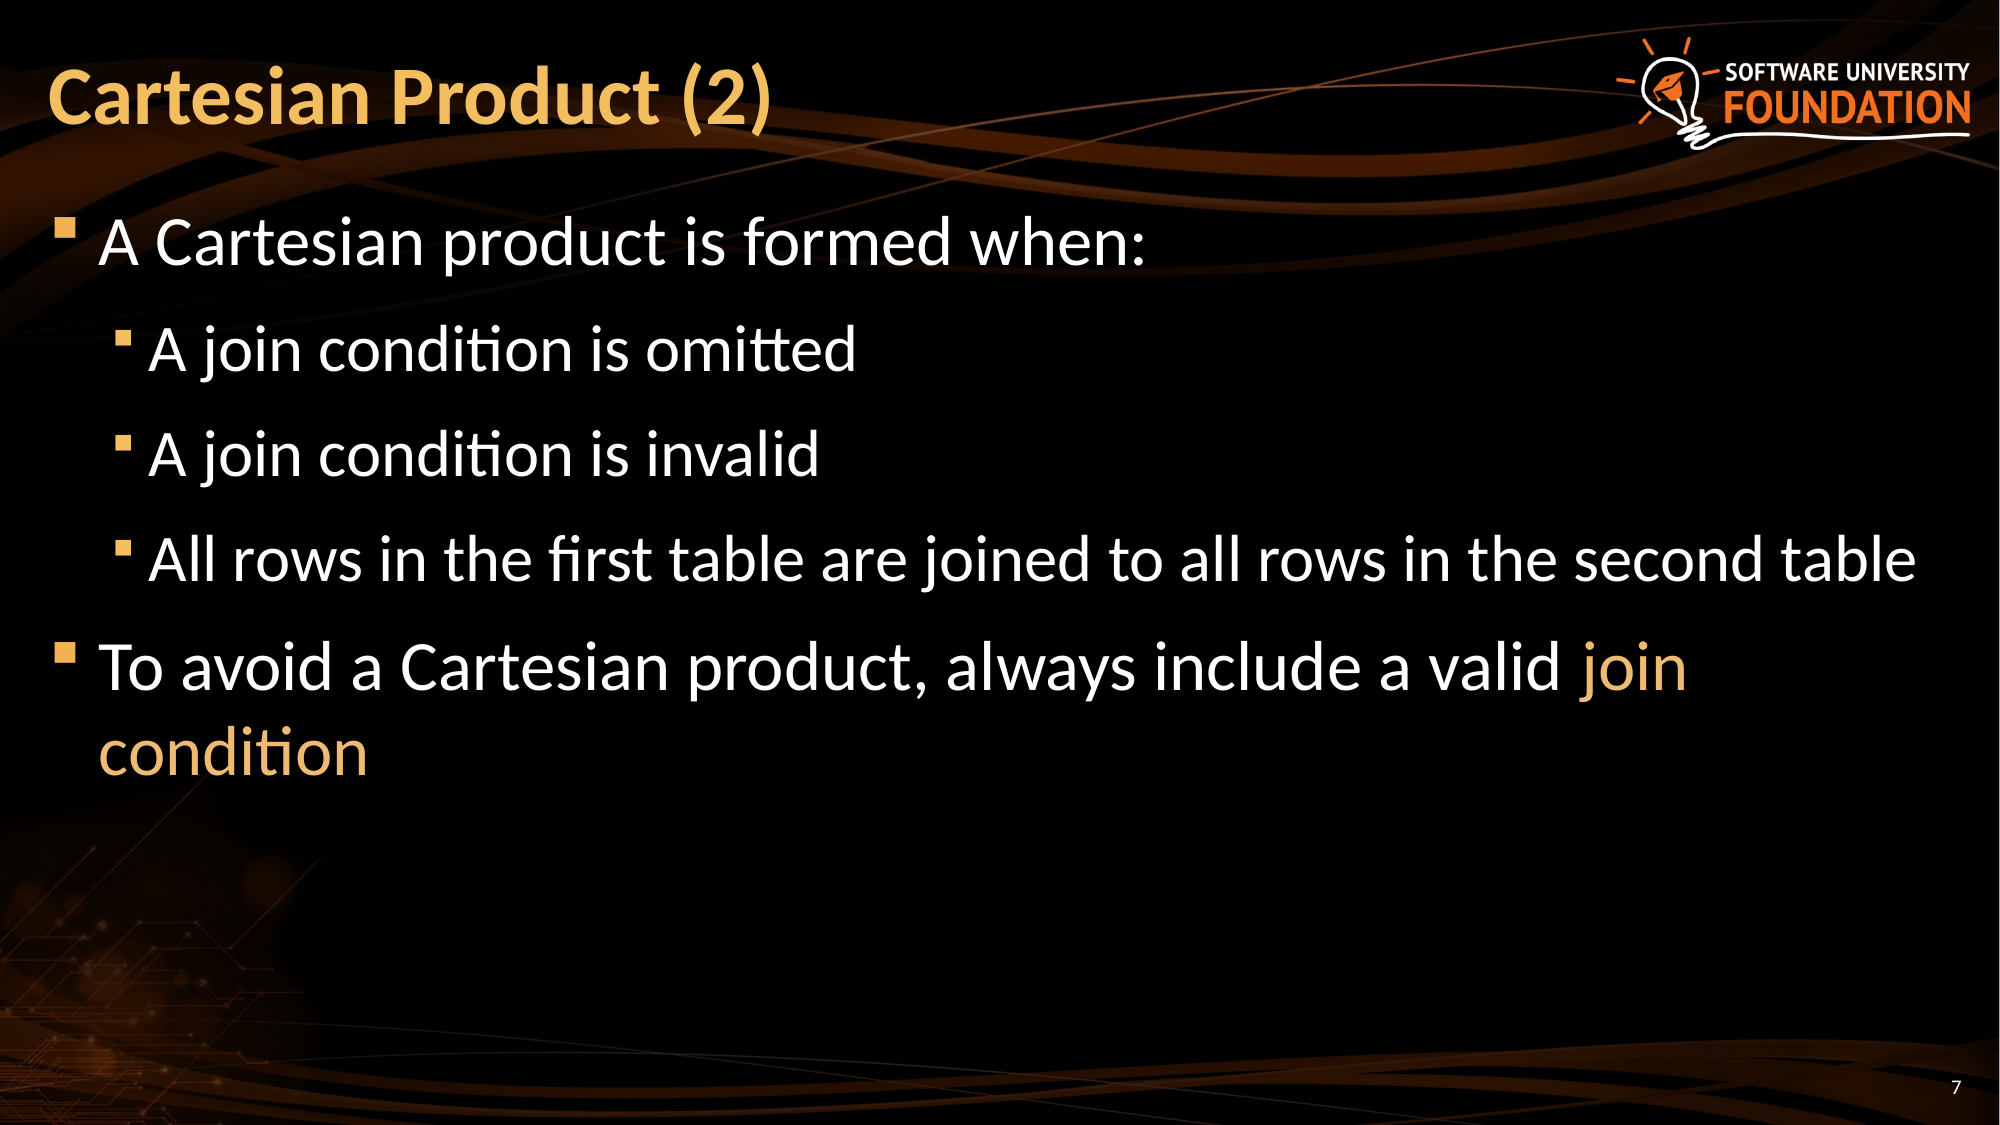

# Cartesian Product (2)
A Cartesian product is formed when:
A join condition is omitted
A join condition is invalid
All rows in the first table are joined to all rows in the second table
To avoid a Cartesian product, always include a valid join condition
7